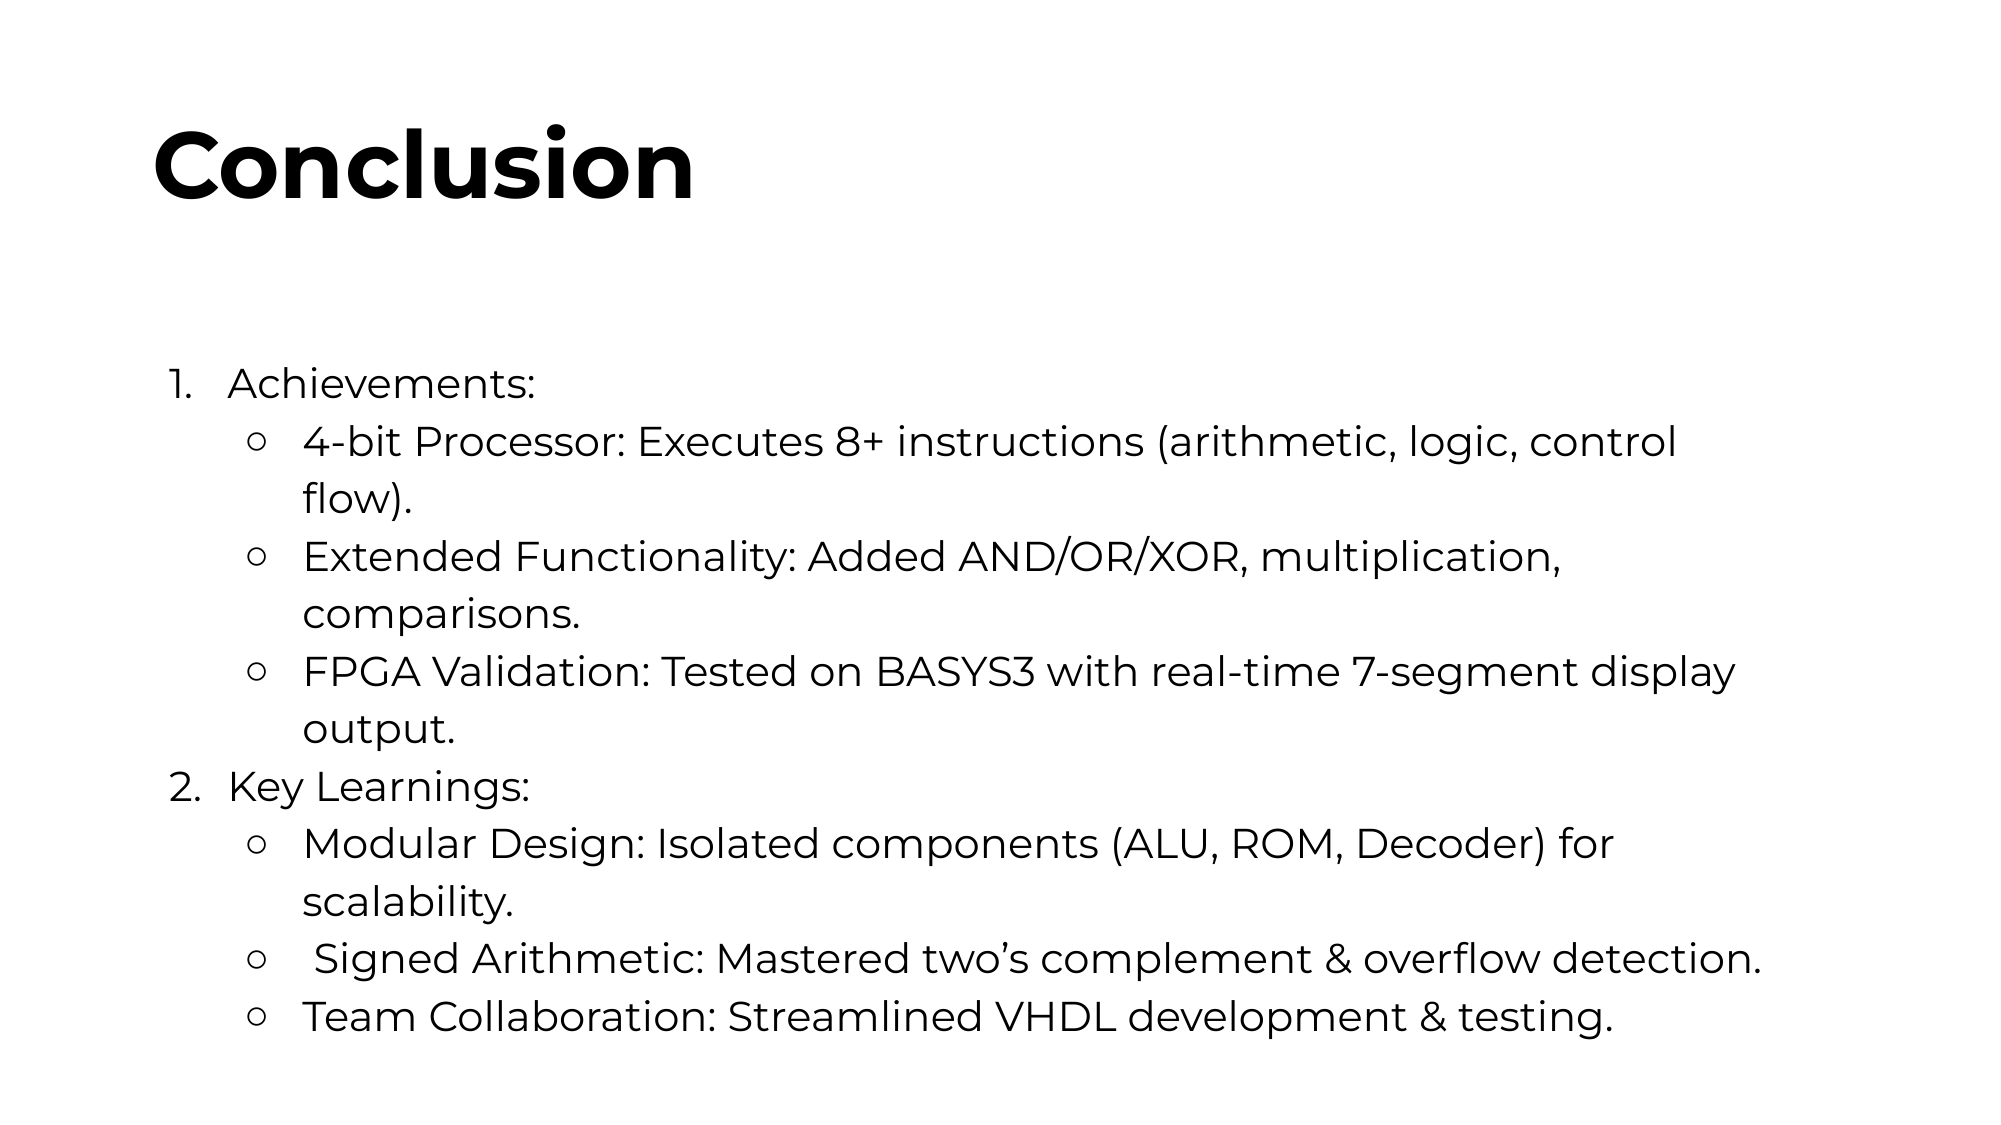

# Conclusion
Achievements:
4-bit Processor: Executes 8+ instructions (arithmetic, logic, control flow).
Extended Functionality: Added AND/OR/XOR, multiplication, comparisons.
FPGA Validation: Tested on BASYS3 with real-time 7-segment display output.
Key Learnings:
Modular Design: Isolated components (ALU, ROM, Decoder) for scalability.
 Signed Arithmetic: Mastered two’s complement & overflow detection.
Team Collaboration: Streamlined VHDL development & testing.